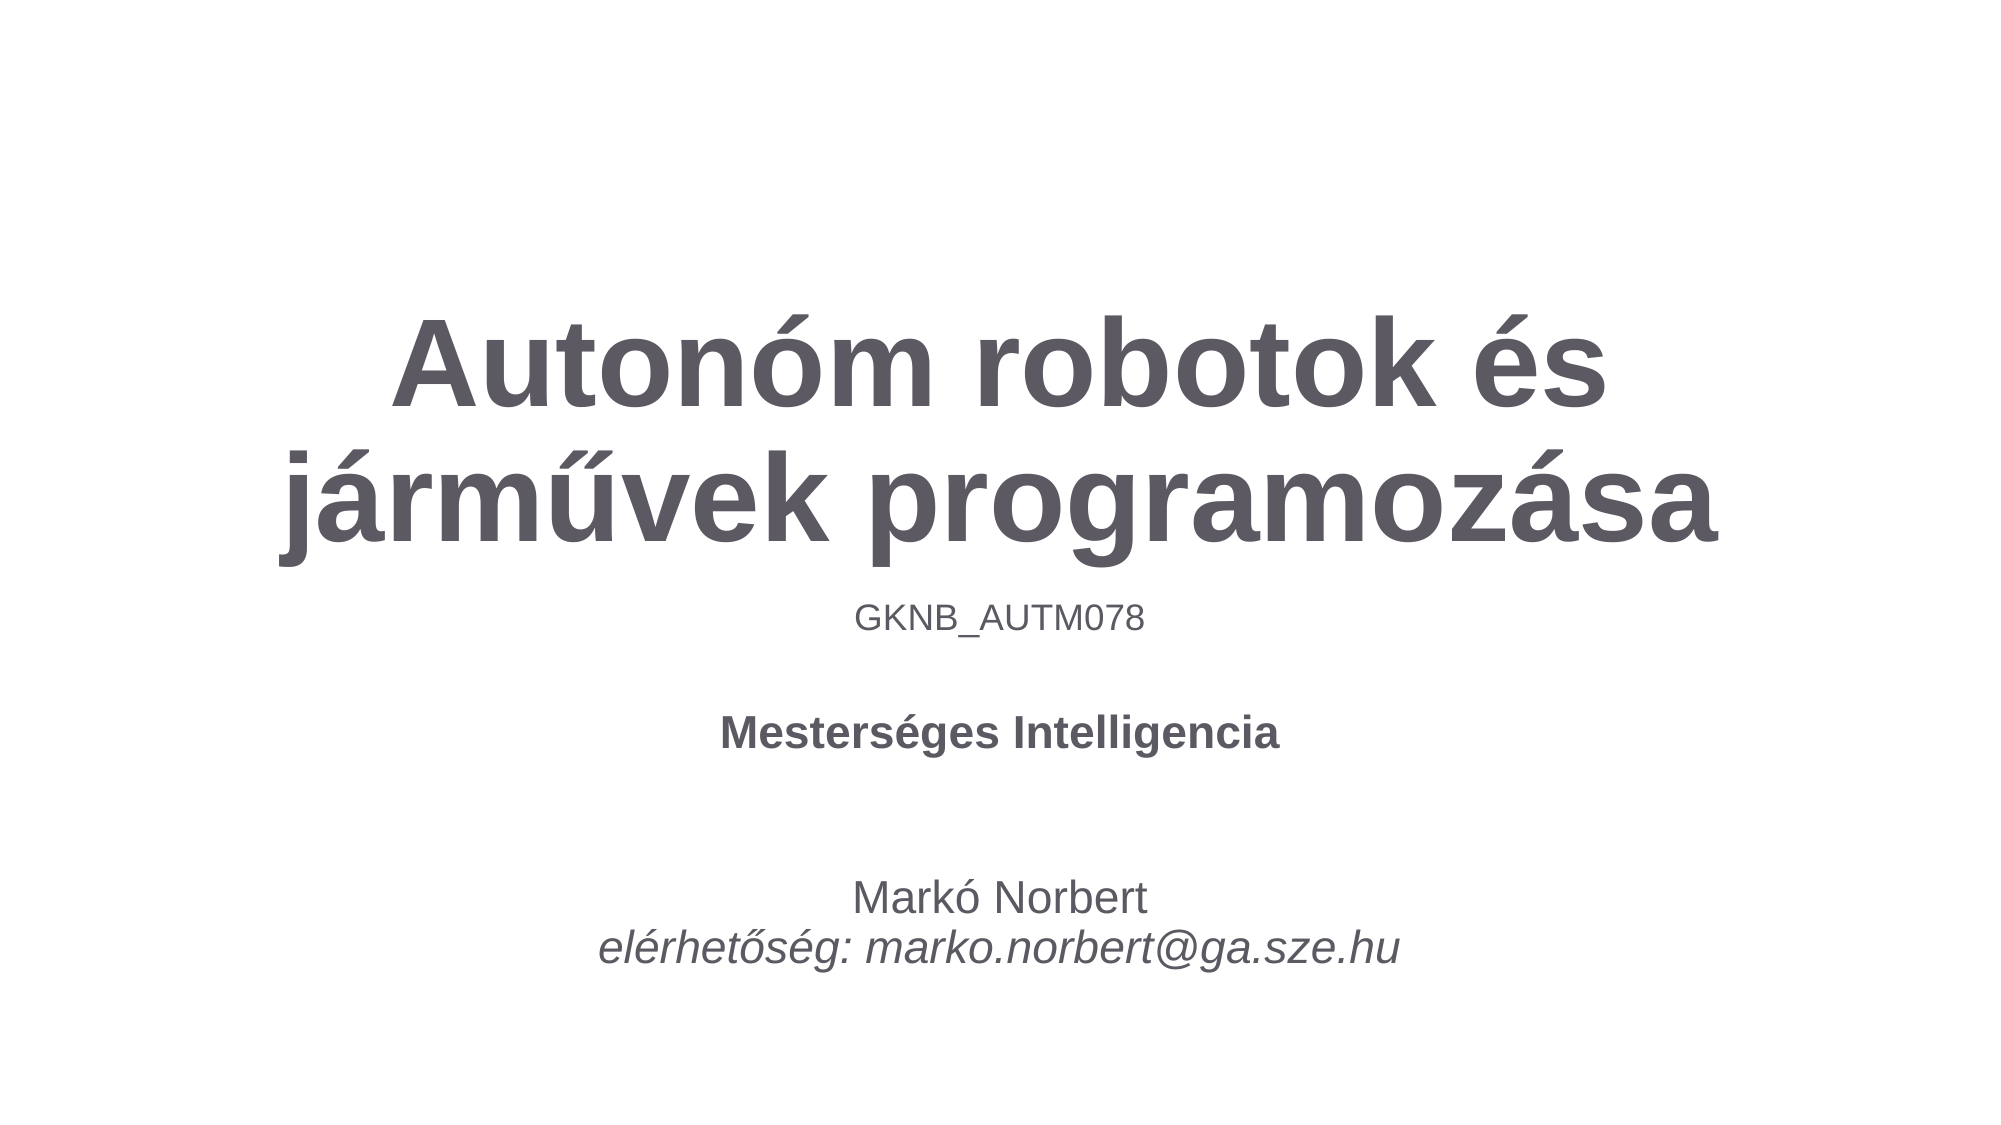

# Autonóm robotok és járművek programozása
GKNB_AUTM078

Mesterséges Intelligencia
Markó Norbert
elérhetőség: marko.norbert@ga.sze.hu